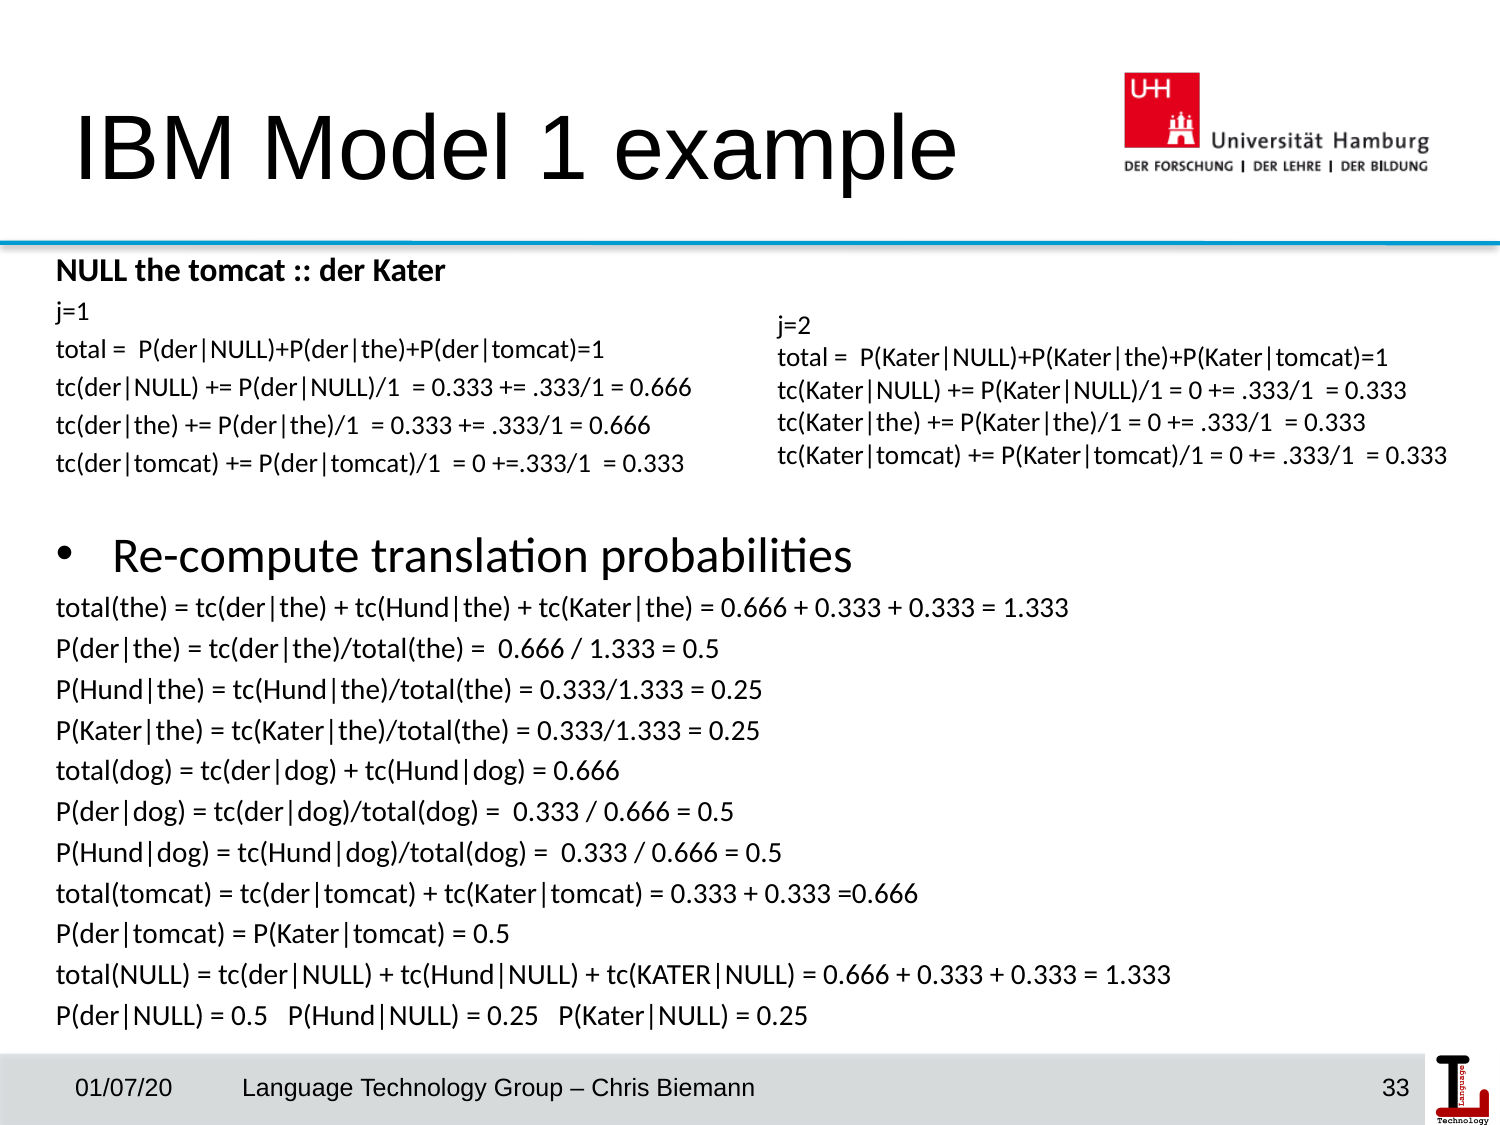

# IBM Model 1 example
NULL the tomcat :: der Kater
j=1
total =  P(der|NULL)+P(der|the)+P(der|tomcat)=1
tc(der|NULL) += P(der|NULL)/1  = 0.333 += .333/1 = 0.666
tc(der|the) += P(der|the)/1  = 0.333 += .333/1 = 0.666
tc(der|tomcat) += P(der|tomcat)/1  = 0 +=.333/1  = 0.333

Re-compute translation probabilities
total(the) = tc(der|the) + tc(Hund|the) + tc(Kater|the) = 0.666 + 0.333 + 0.333 = 1.333
P(der|the) = tc(der|the)/total(the) =  0.666 / 1.333 = 0.5
P(Hund|the) = tc(Hund|the)/total(the) = 0.333/1.333 = 0.25
P(Kater|the) = tc(Kater|the)/total(the) = 0.333/1.333 = 0.25
total(dog) = tc(der|dog) + tc(Hund|dog) = 0.666
P(der|dog) = tc(der|dog)/total(dog) =  0.333 / 0.666 = 0.5
P(Hund|dog) = tc(Hund|dog)/total(dog) =  0.333 / 0.666 = 0.5
total(tomcat) = tc(der|tomcat) + tc(Kater|tomcat) = 0.333 + 0.333 =0.666
P(der|tomcat) = P(Kater|tomcat) = 0.5
total(NULL) = tc(der|NULL) + tc(Hund|NULL) + tc(KATER|NULL) = 0.666 + 0.333 + 0.333 = 1.333
P(der|NULL) = 0.5   P(Hund|NULL) = 0.25   P(Kater|NULL) = 0.25
j=2
total =  P(Kater|NULL)+P(Kater|the)+P(Kater|tomcat)=1
tc(Kater|NULL) += P(Kater|NULL)/1 = 0 += .333/1  = 0.333
tc(Kater|the) += P(Kater|the)/1 = 0 += .333/1  = 0.333
tc(Kater|tomcat) += P(Kater|tomcat)/1 = 0 += .333/1  = 0.333
01/07/20
 Language Technology Group – Chris Biemann
33